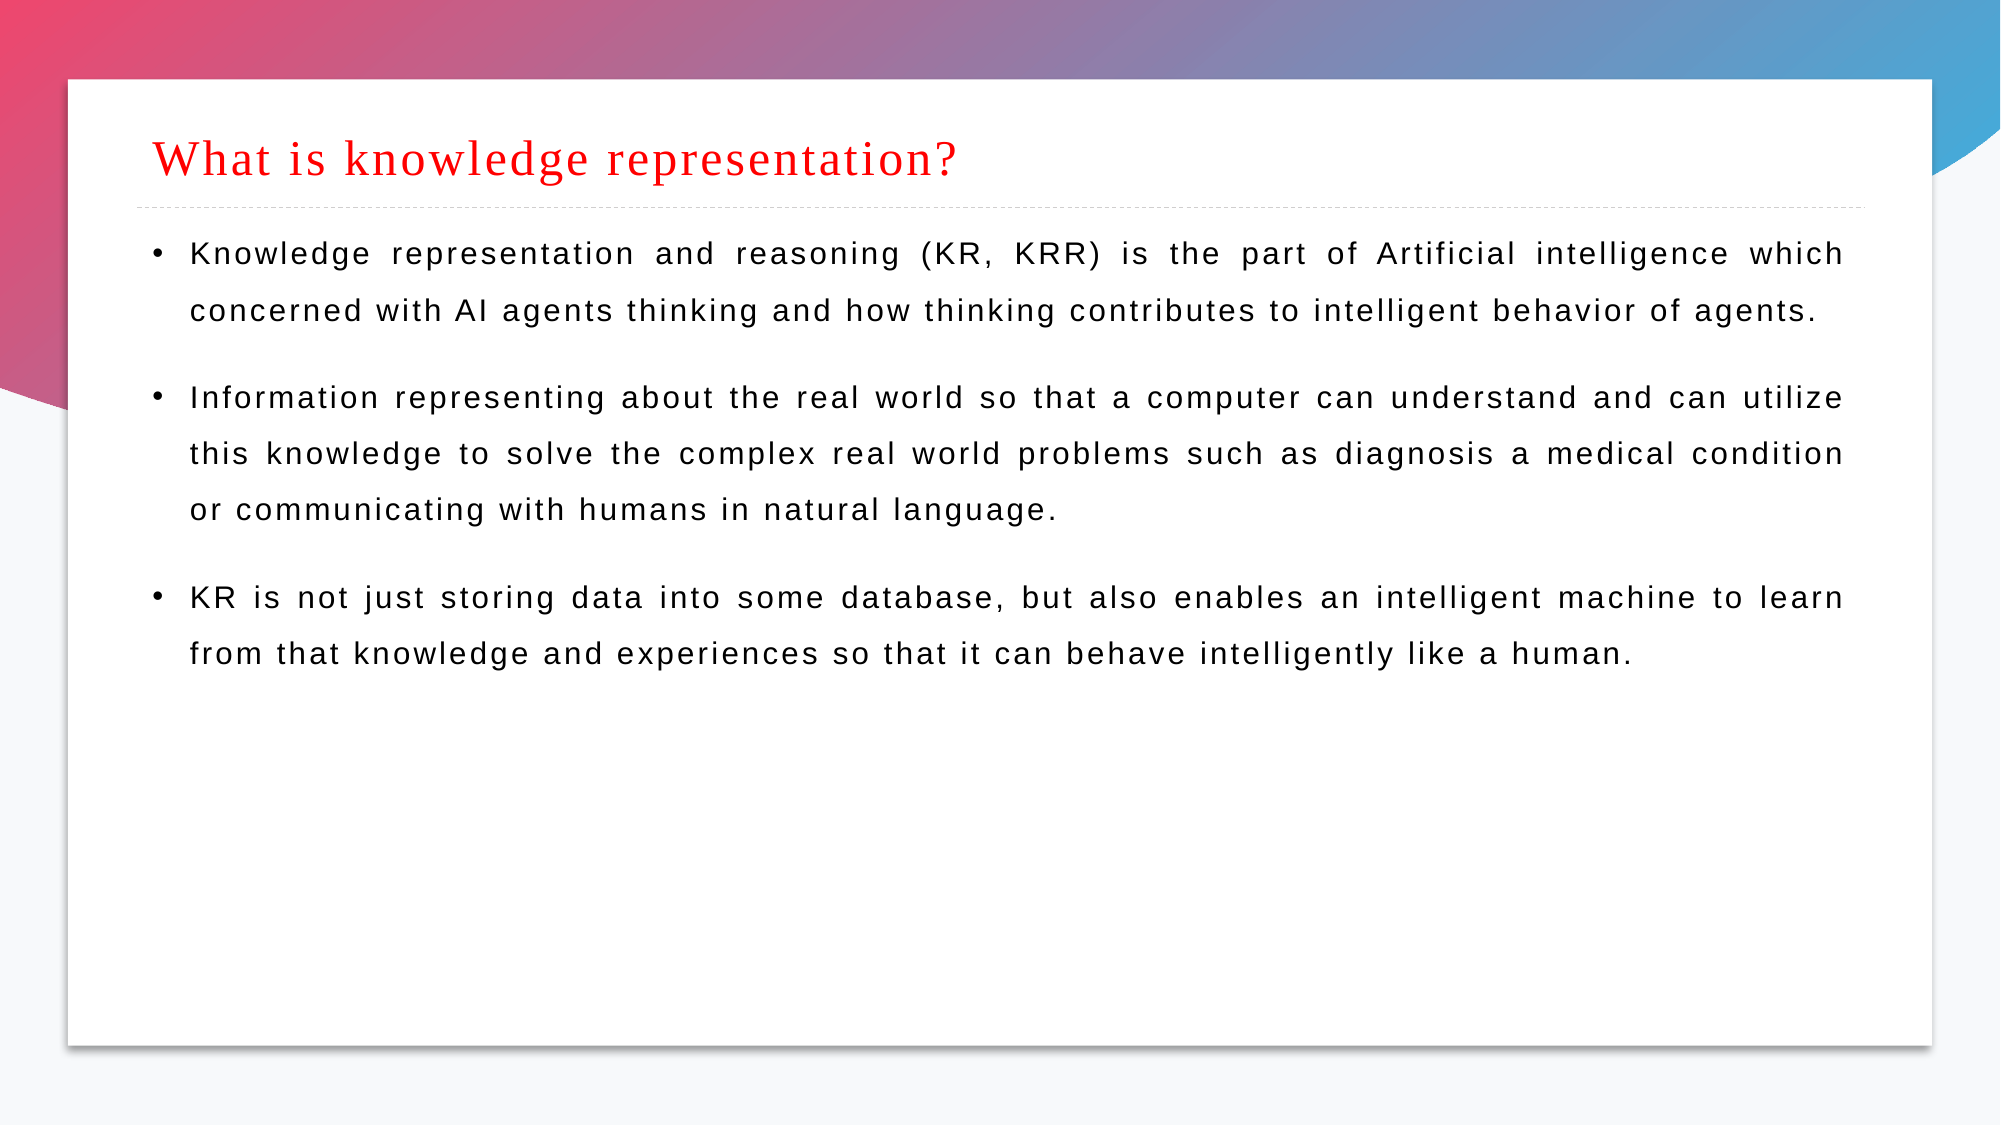

# What is knowledge representation?
Knowledge representation and reasoning (KR, KRR) is the part of Artificial intelligence which concerned with AI agents thinking and how thinking contributes to intelligent behavior of agents.
Information representing about the real world so that a computer can understand and can utilize this knowledge to solve the complex real world problems such as diagnosis a medical condition or communicating with humans in natural language.
KR is not just storing data into some database, but also enables an intelligent machine to learn from that knowledge and experiences so that it can behave intelligently like a human.